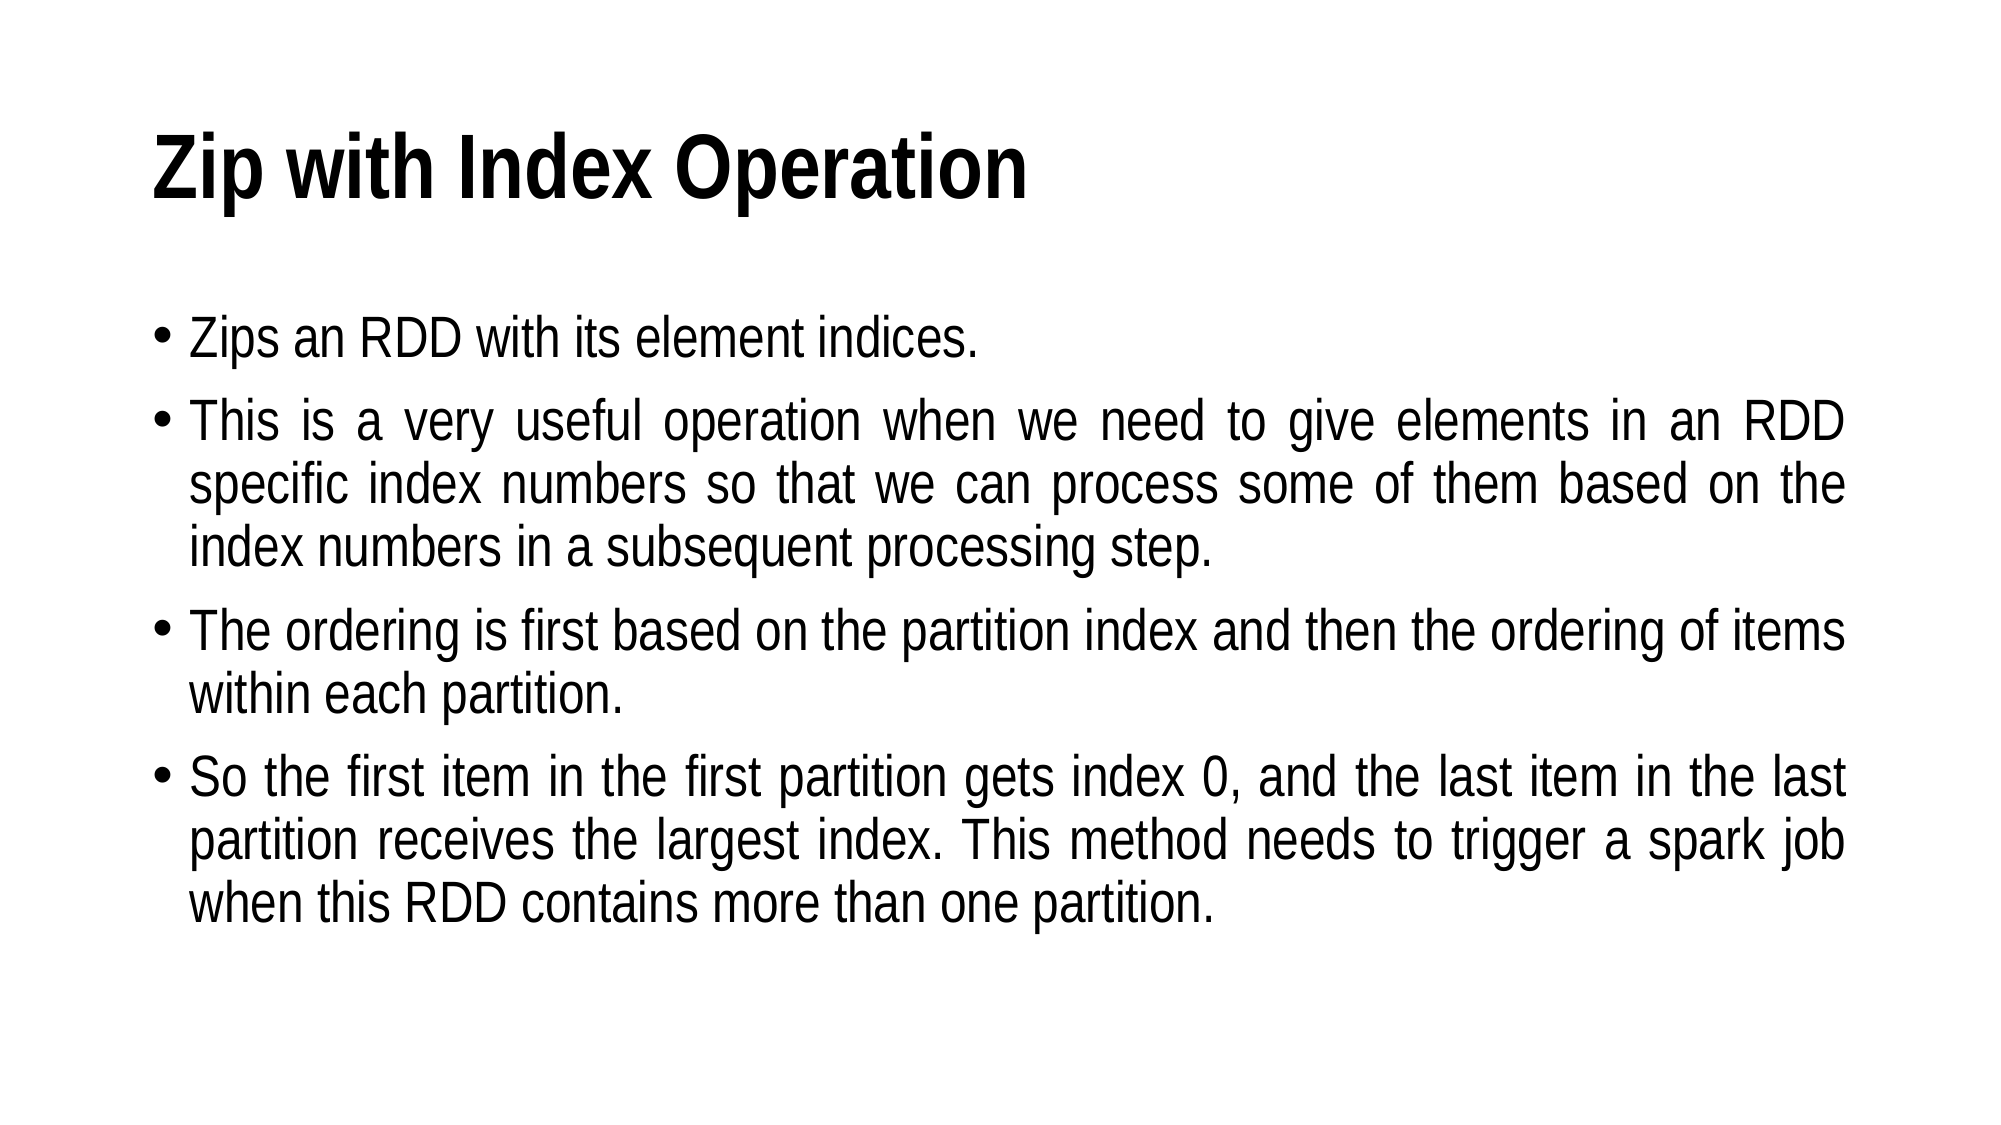

# Zip with Index Operation
Zips an RDD with its element indices.
This is a very useful operation when we need to give elements in an RDD specific index numbers so that we can process some of them based on the index numbers in a subsequent processing step.
The ordering is first based on the partition index and then the ordering of items within each partition.
So the first item in the first partition gets index 0, and the last item in the last partition receives the largest index. This method needs to trigger a spark job when this RDD contains more than one partition.